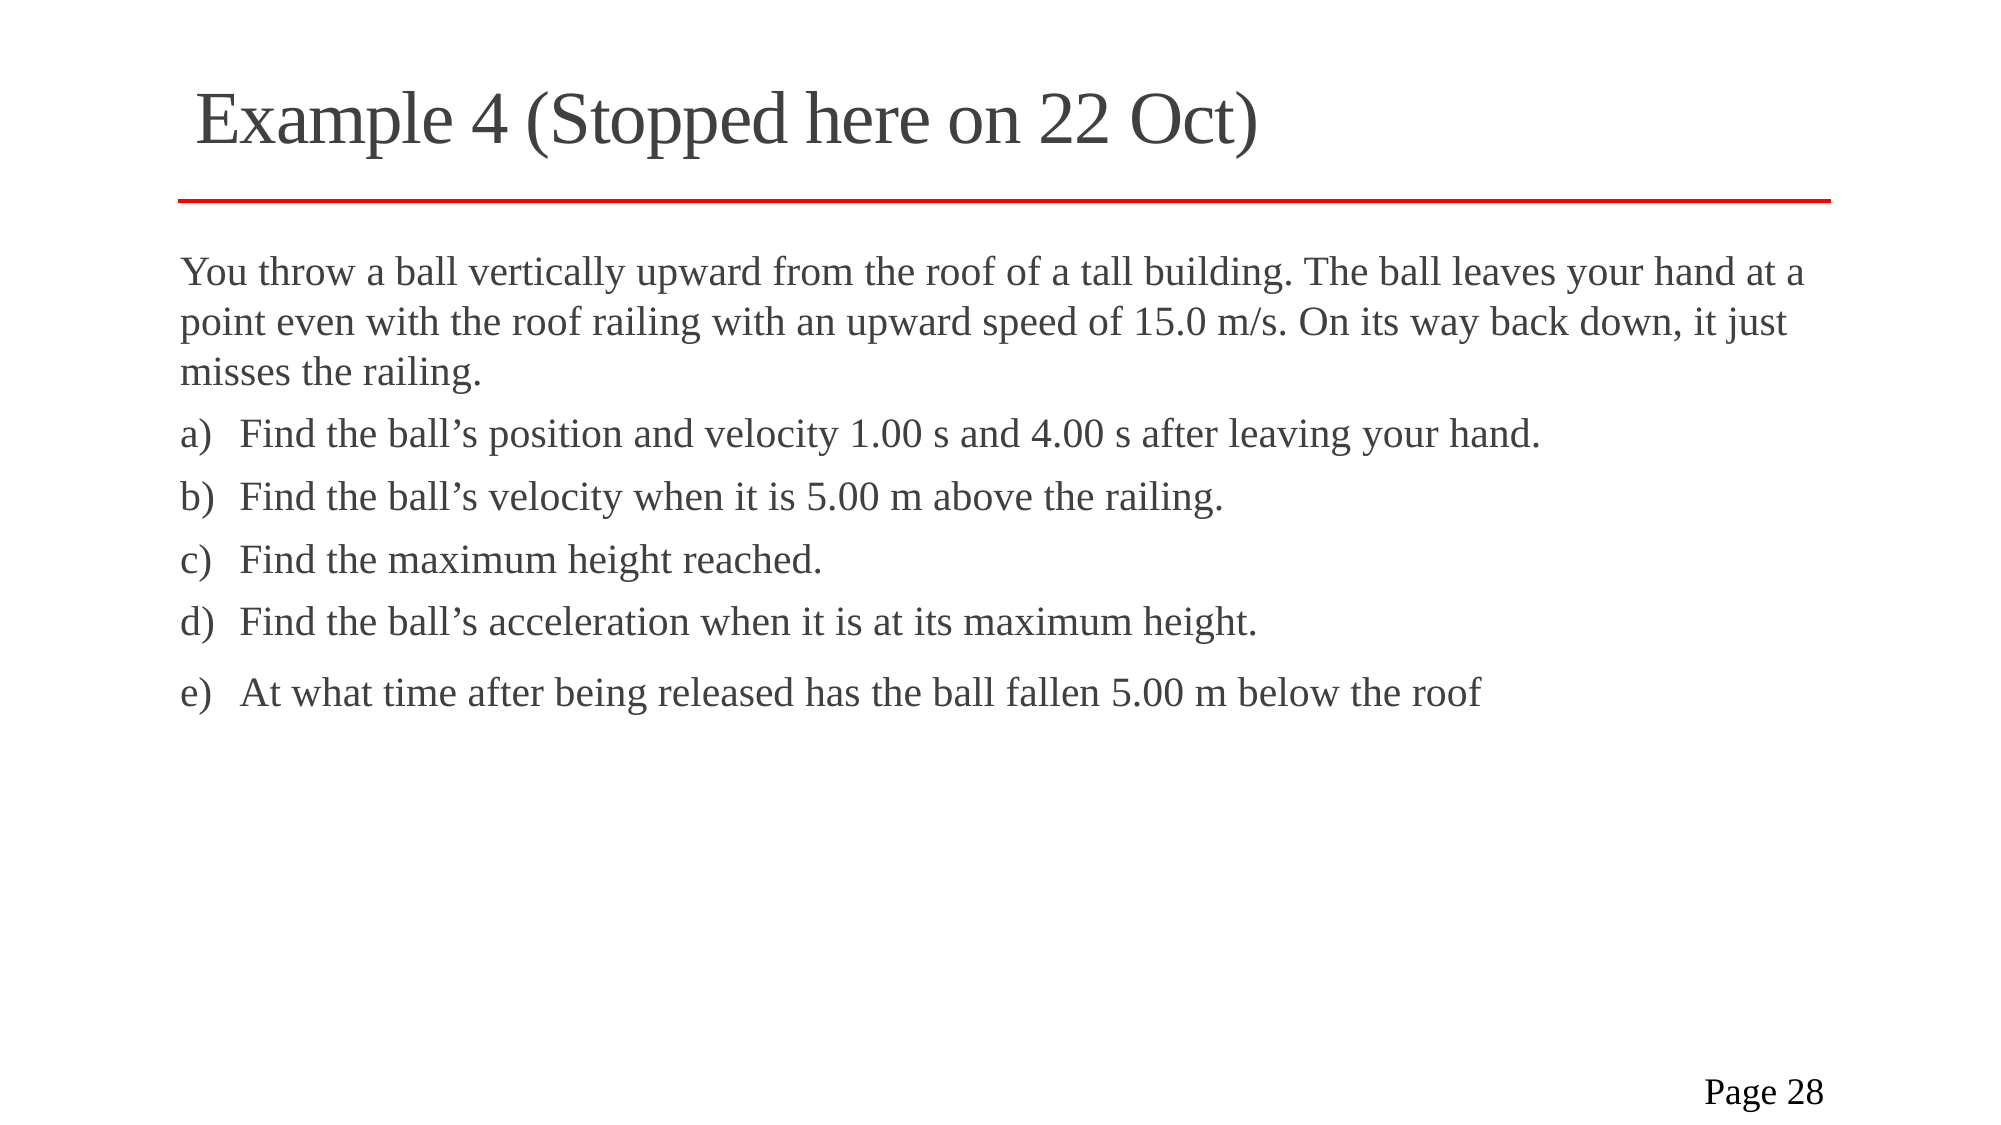

# Example 4 (Stopped here on 22 Oct)
You throw a ball vertically upward from the roof of a tall building. The ball leaves your hand at a point even with the roof railing with an upward speed of 15.0 m/s. On its way back down, it just misses the railing.
a) 	Find the ball’s position and velocity 1.00 s and 4.00 s after leaving your hand.
b) 	Find the ball’s velocity when it is 5.00 m above the railing.
c) 	Find the maximum height reached.
d) 	Find the ball’s acceleration when it is at its maximum height.
e) 	At what time after being released has the ball fallen 5.00 m below the roof

 Page 28